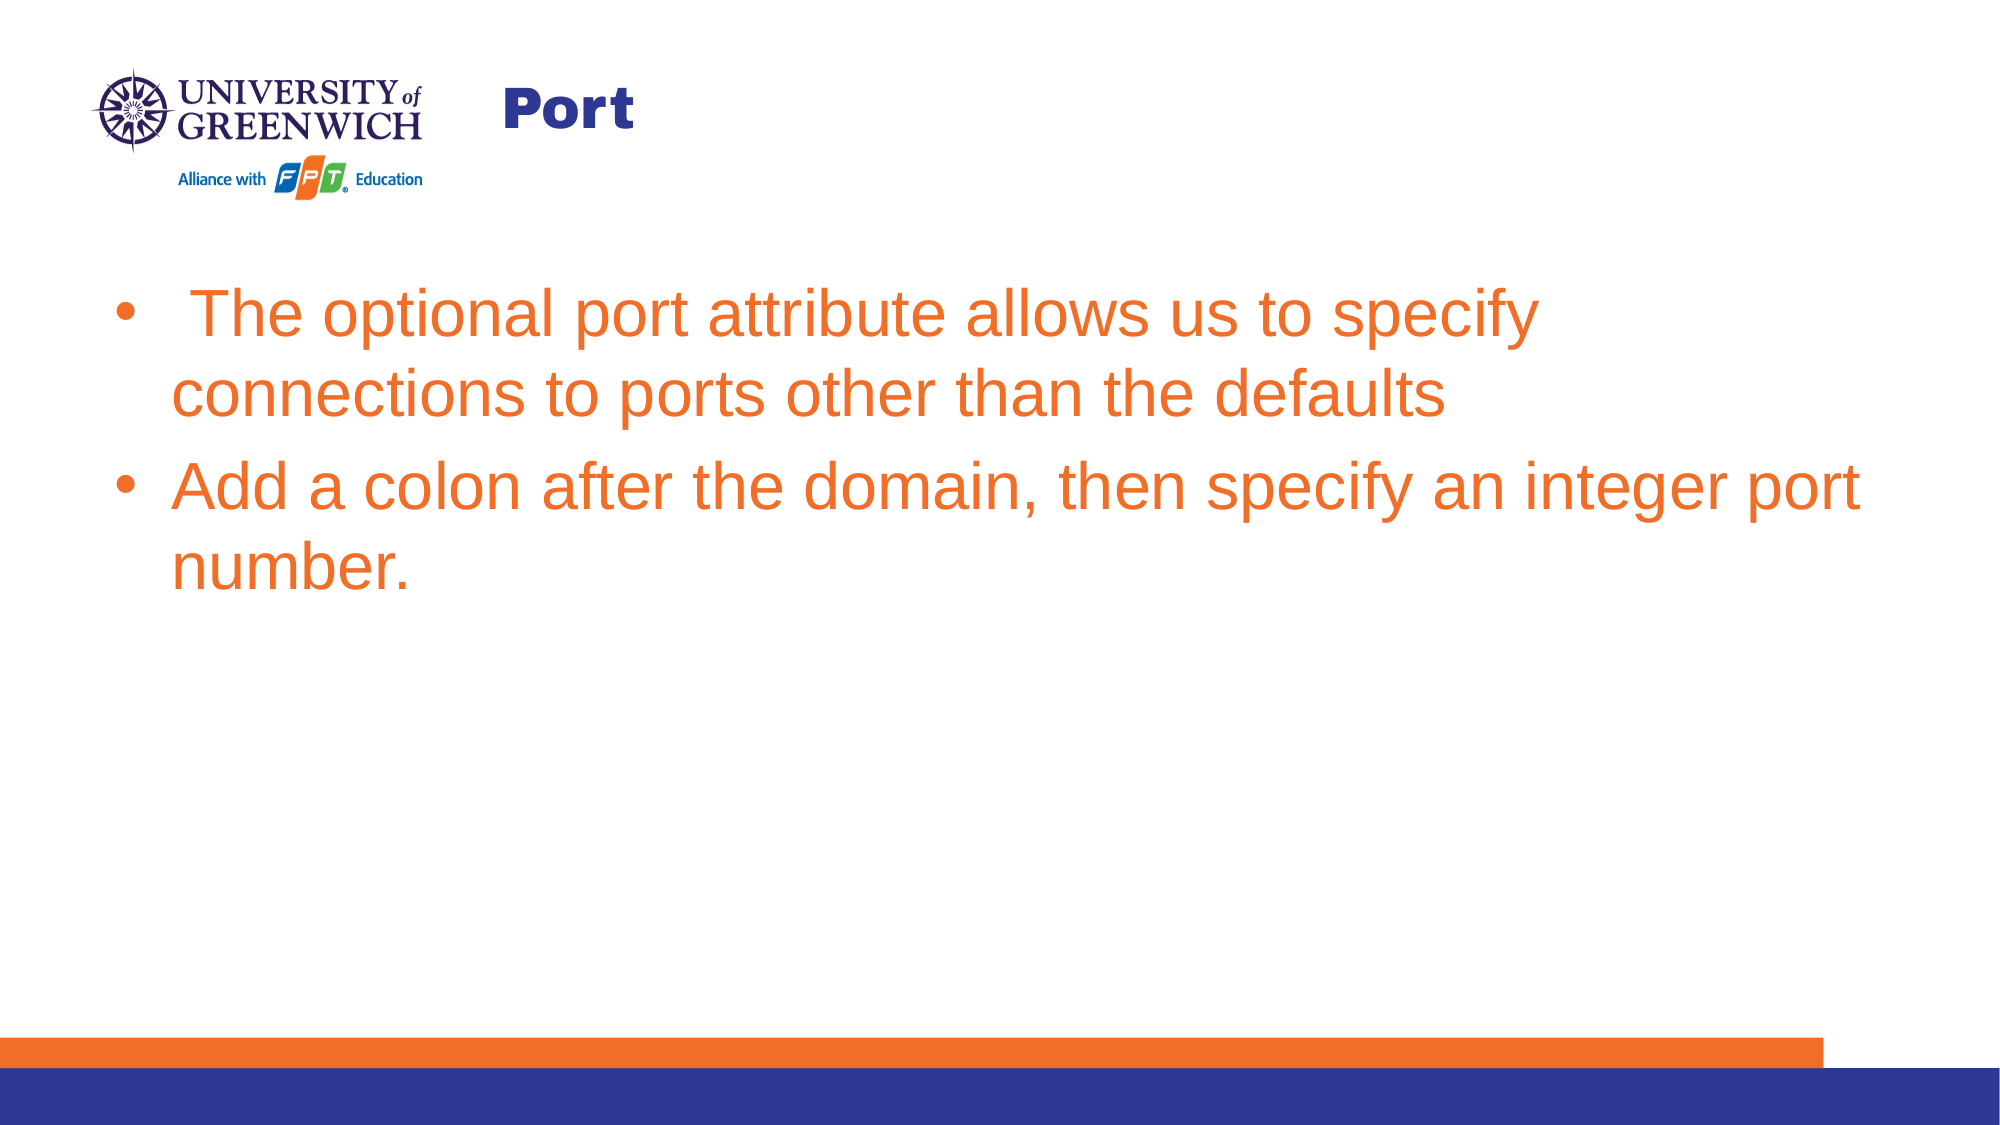

# Port
 The optional port attribute allows us to specify connections to ports other than the defaults
Add a colon after the domain, then specify an integer port number.